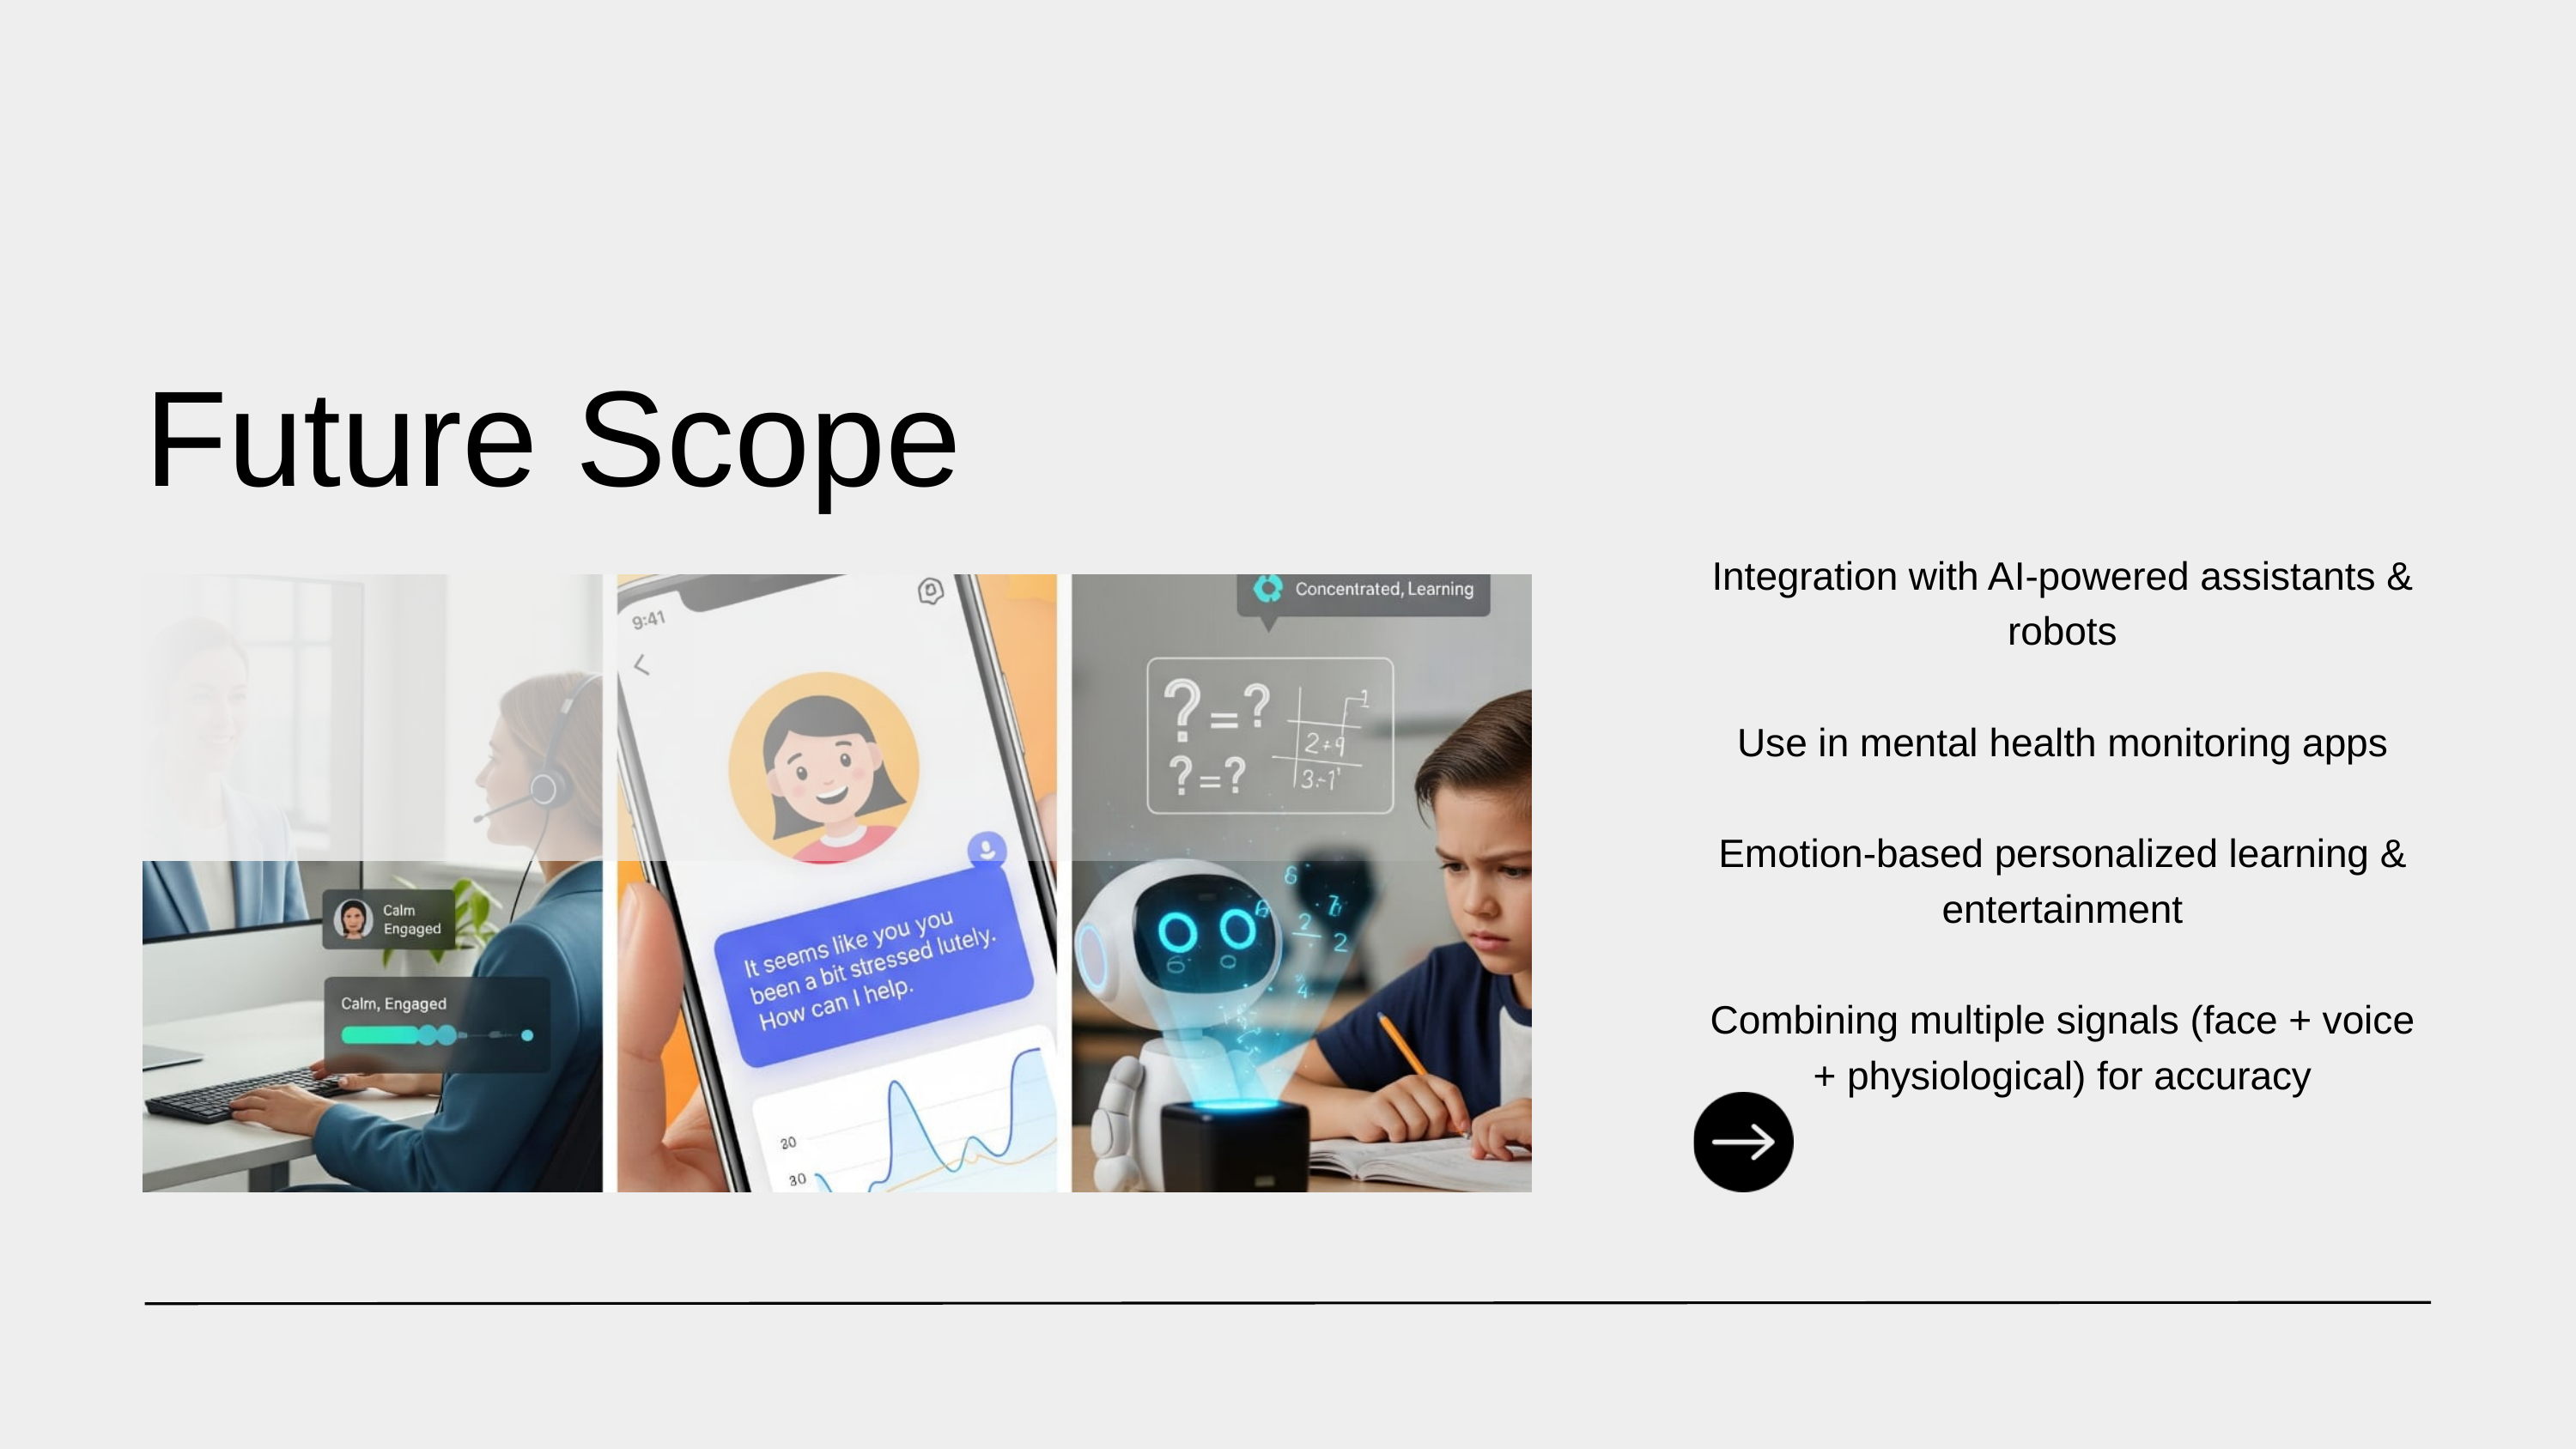

Future Scope
Integration with AI-powered assistants & robots

Use in mental health monitoring apps

Emotion-based personalized learning & entertainment

Combining multiple signals (face + voice + physiological) for accuracy